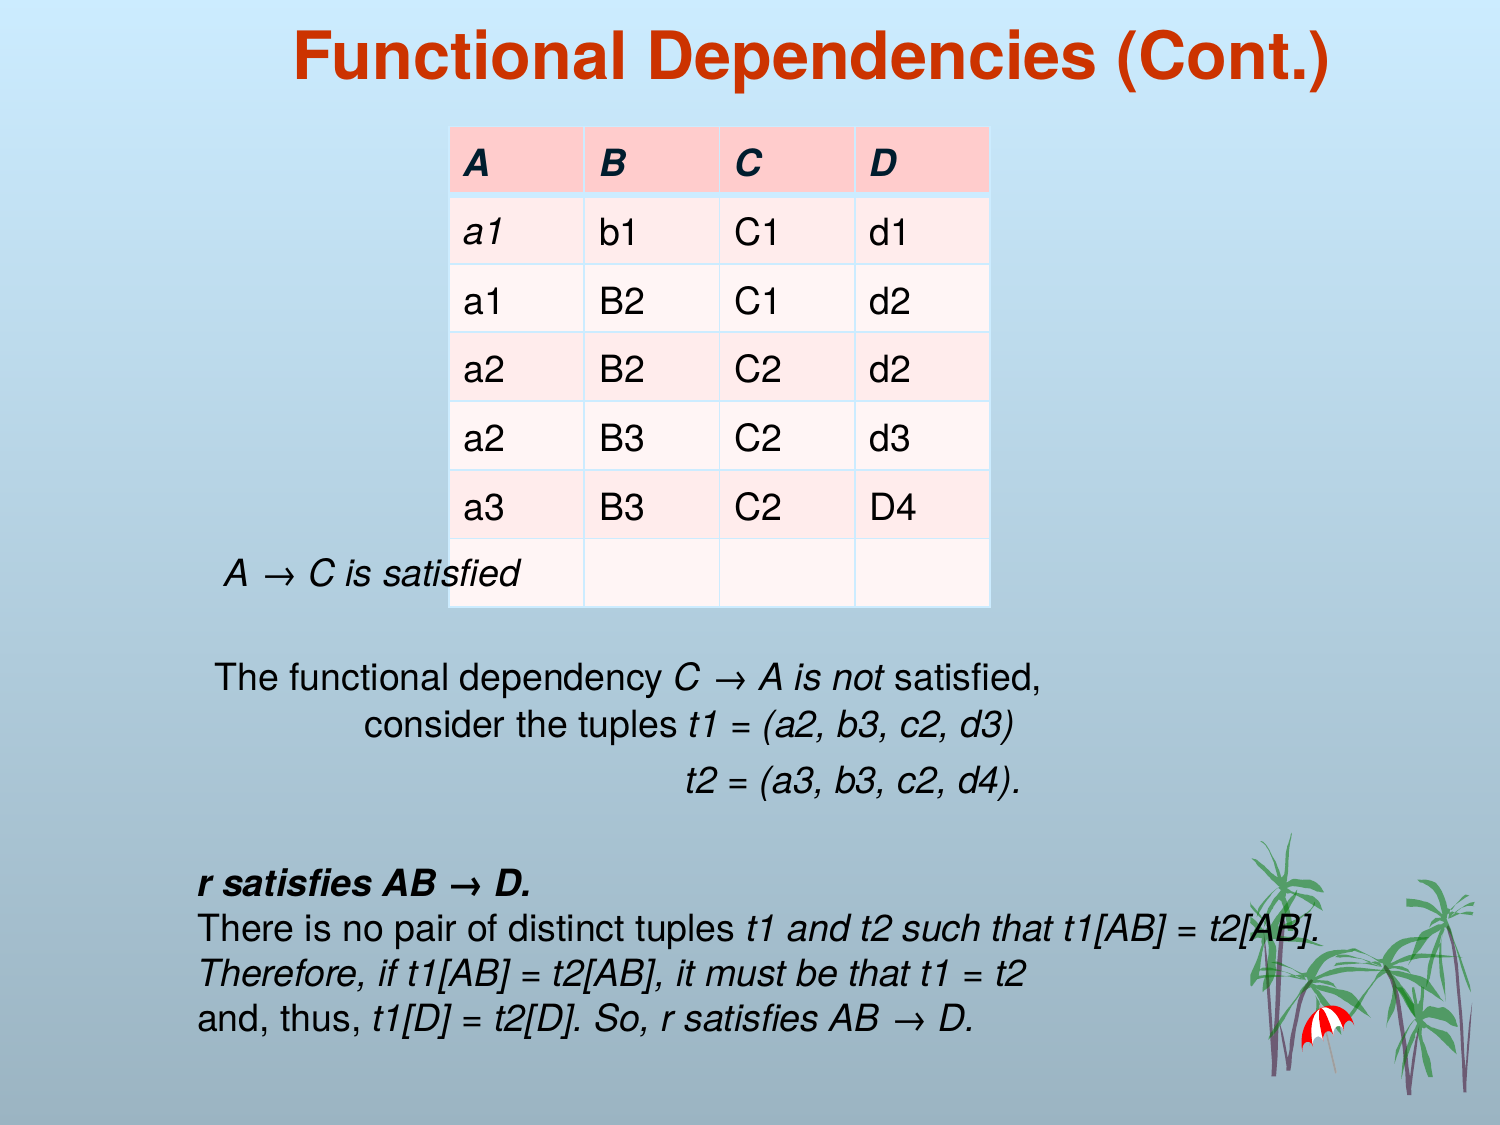

# Functional Dependencies (Cont.)
| A | B | C | D |
| --- | --- | --- | --- |
| a1 | b1 | C1 | d1 |
| a1 | B2 | C1 | d2 |
| a2 | B2 | C2 | d2 |
| a2 | B3 | C2 | d3 |
| a3 | B3 | C2 | D4 |
|  |  |  |  |
A → C is satisfied
The functional dependency C → A is not satisfied,
consider the tuples t1 = (a2, b3, c2, d3)
t2 = (a3, b3, c2, d4).
r satisfies AB → D.
There is no pair of distinct tuples t1 and t2 such that t1[AB] = t2[AB].
Therefore, if t1[AB] = t2[AB], it must be that t1 = t2
and, thus, t1[D] = t2[D]. So, r satisfies AB → D.